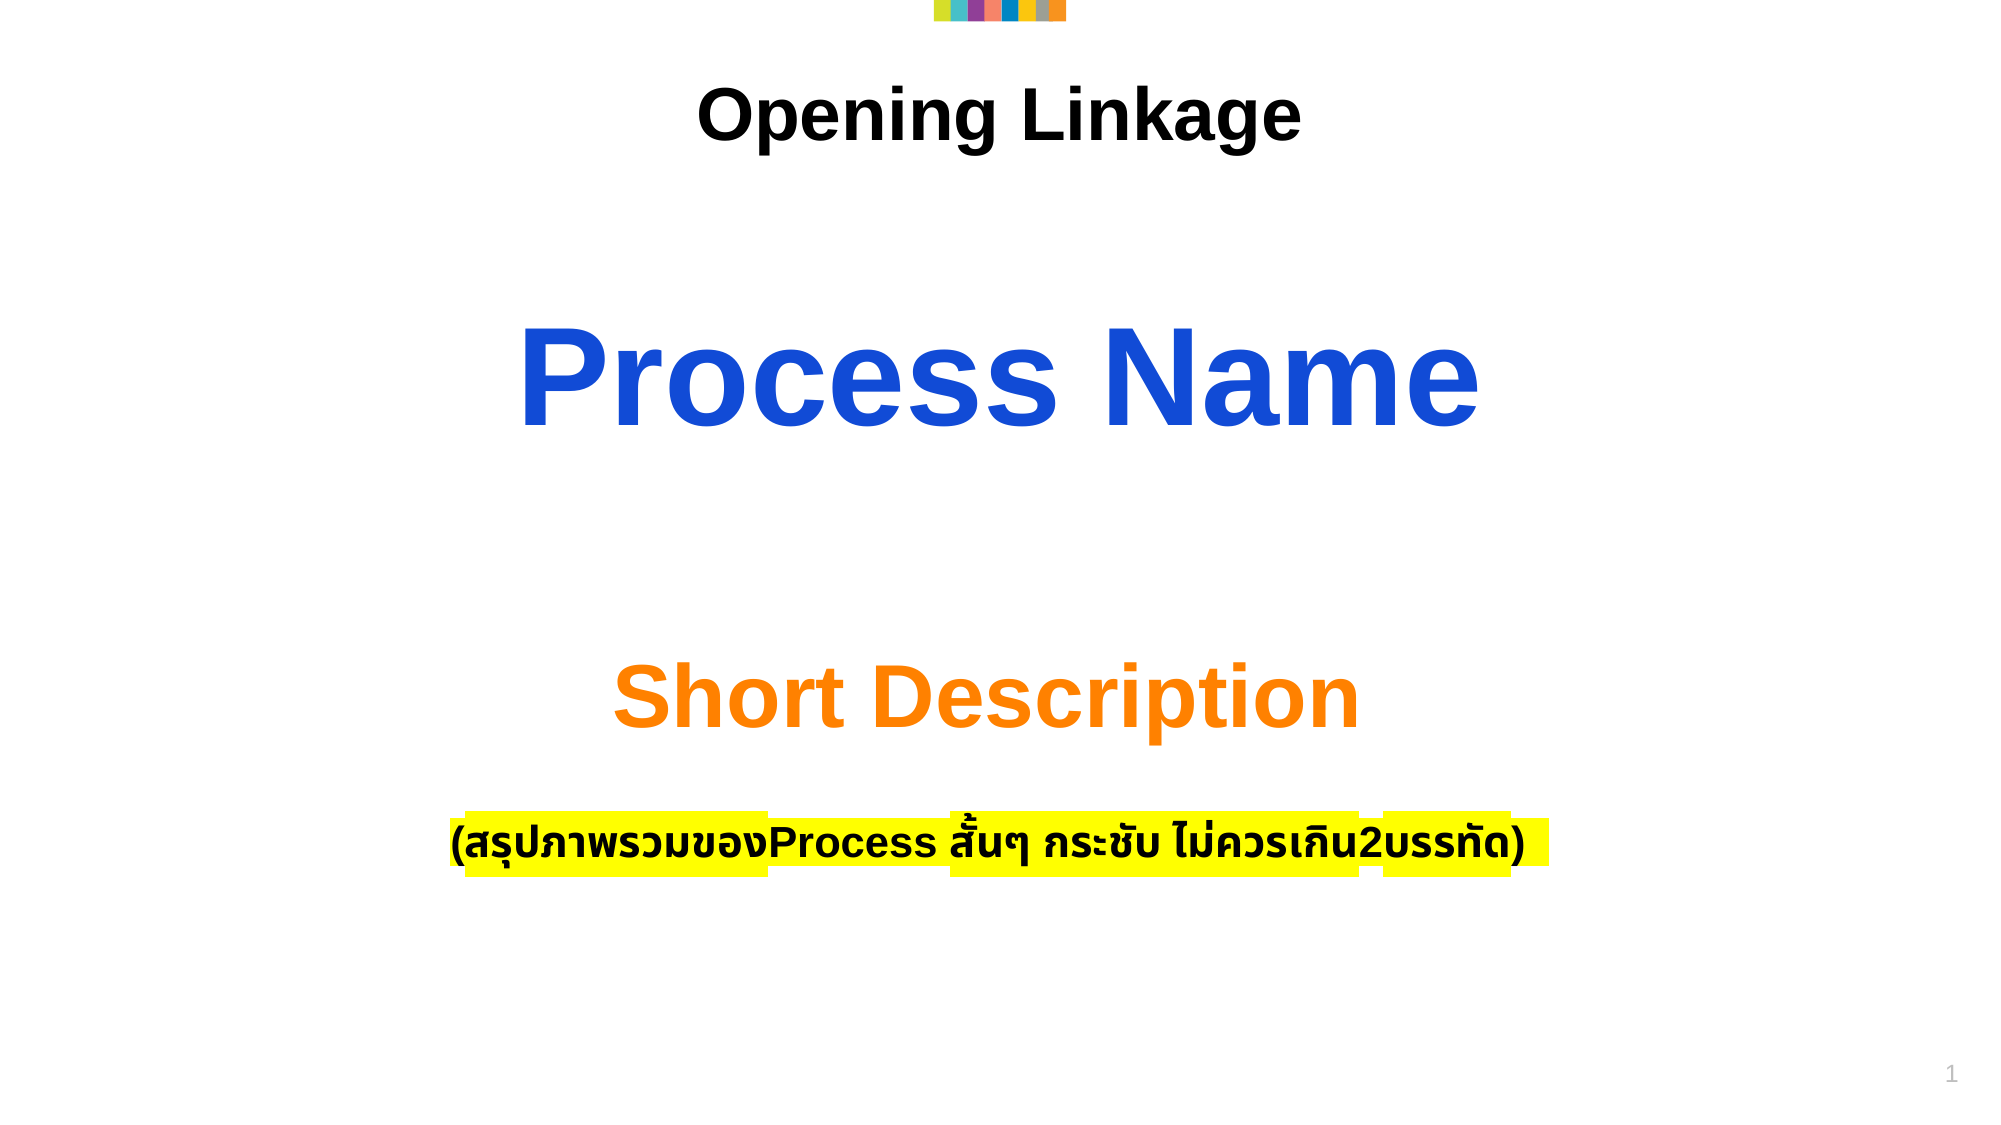

# Opening Linkage
Process Name
Short Description
(สรุปภาพรวมของProcess สั้นๆ กระชับ ไม่ควรเกิน2บรรทัด)
1